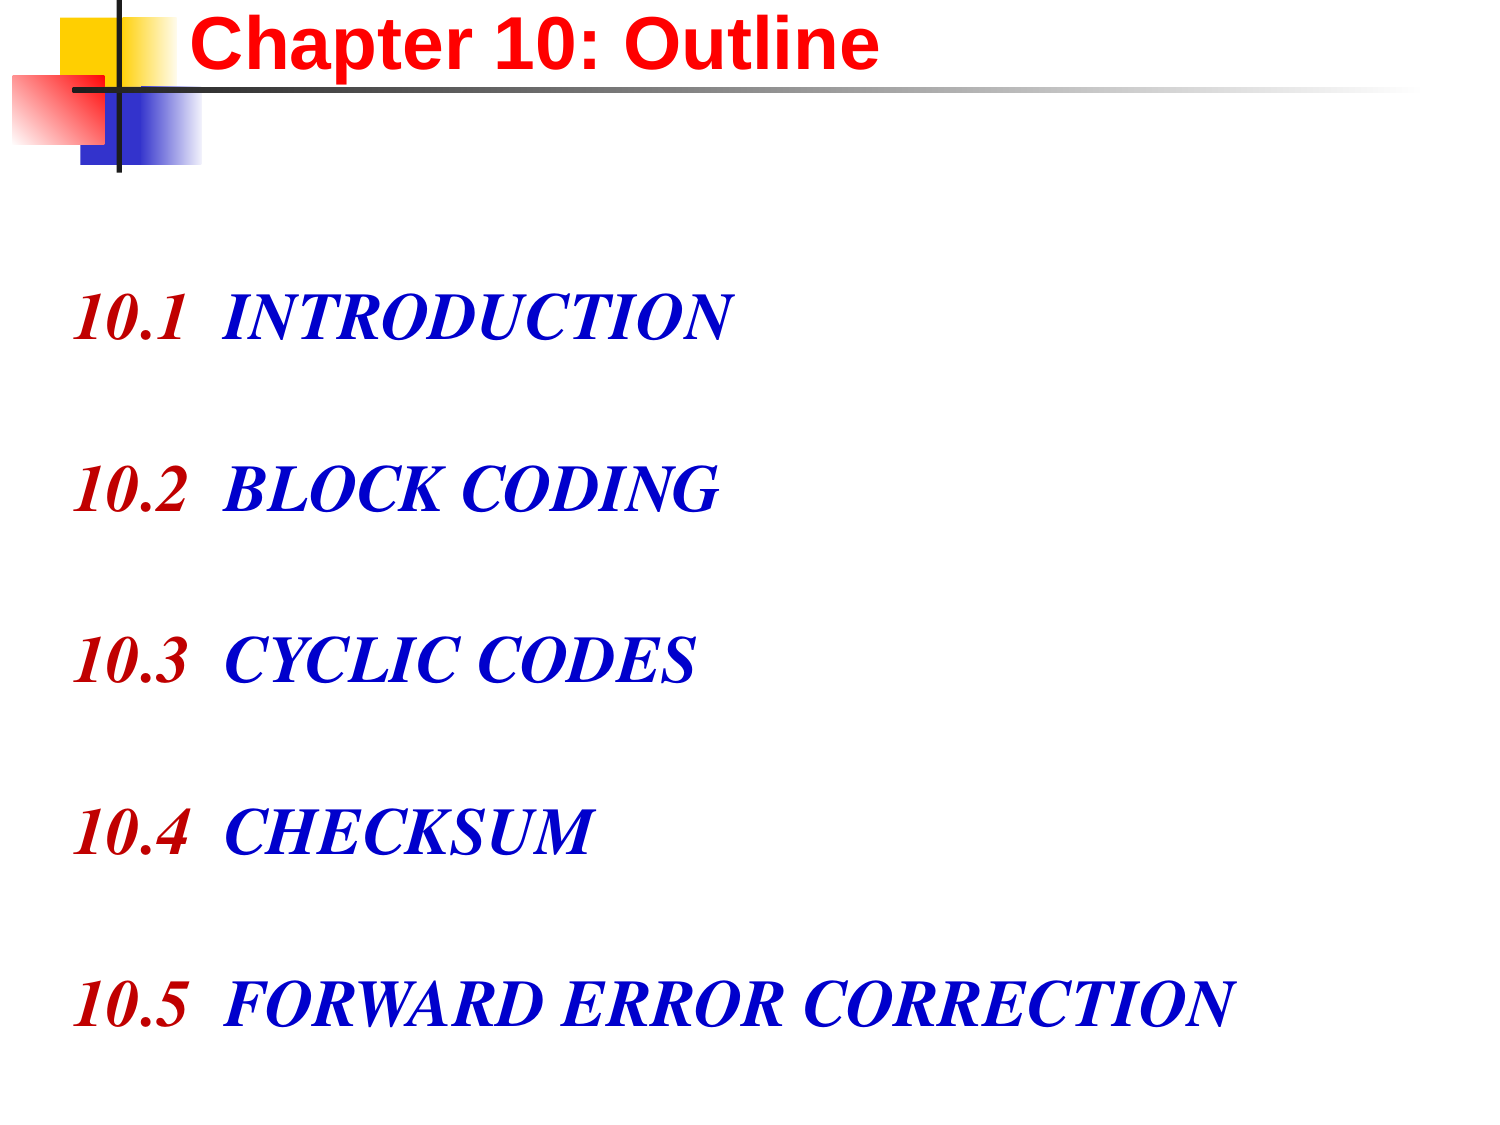

Chapter 10: Outline

  10.1  INTRODUCTION
  10.2  BLOCK CODING
  10.3  CYCLIC CODES
  10.4  CHECKSUM
  10.5  FORWARD ERROR CORRECTION